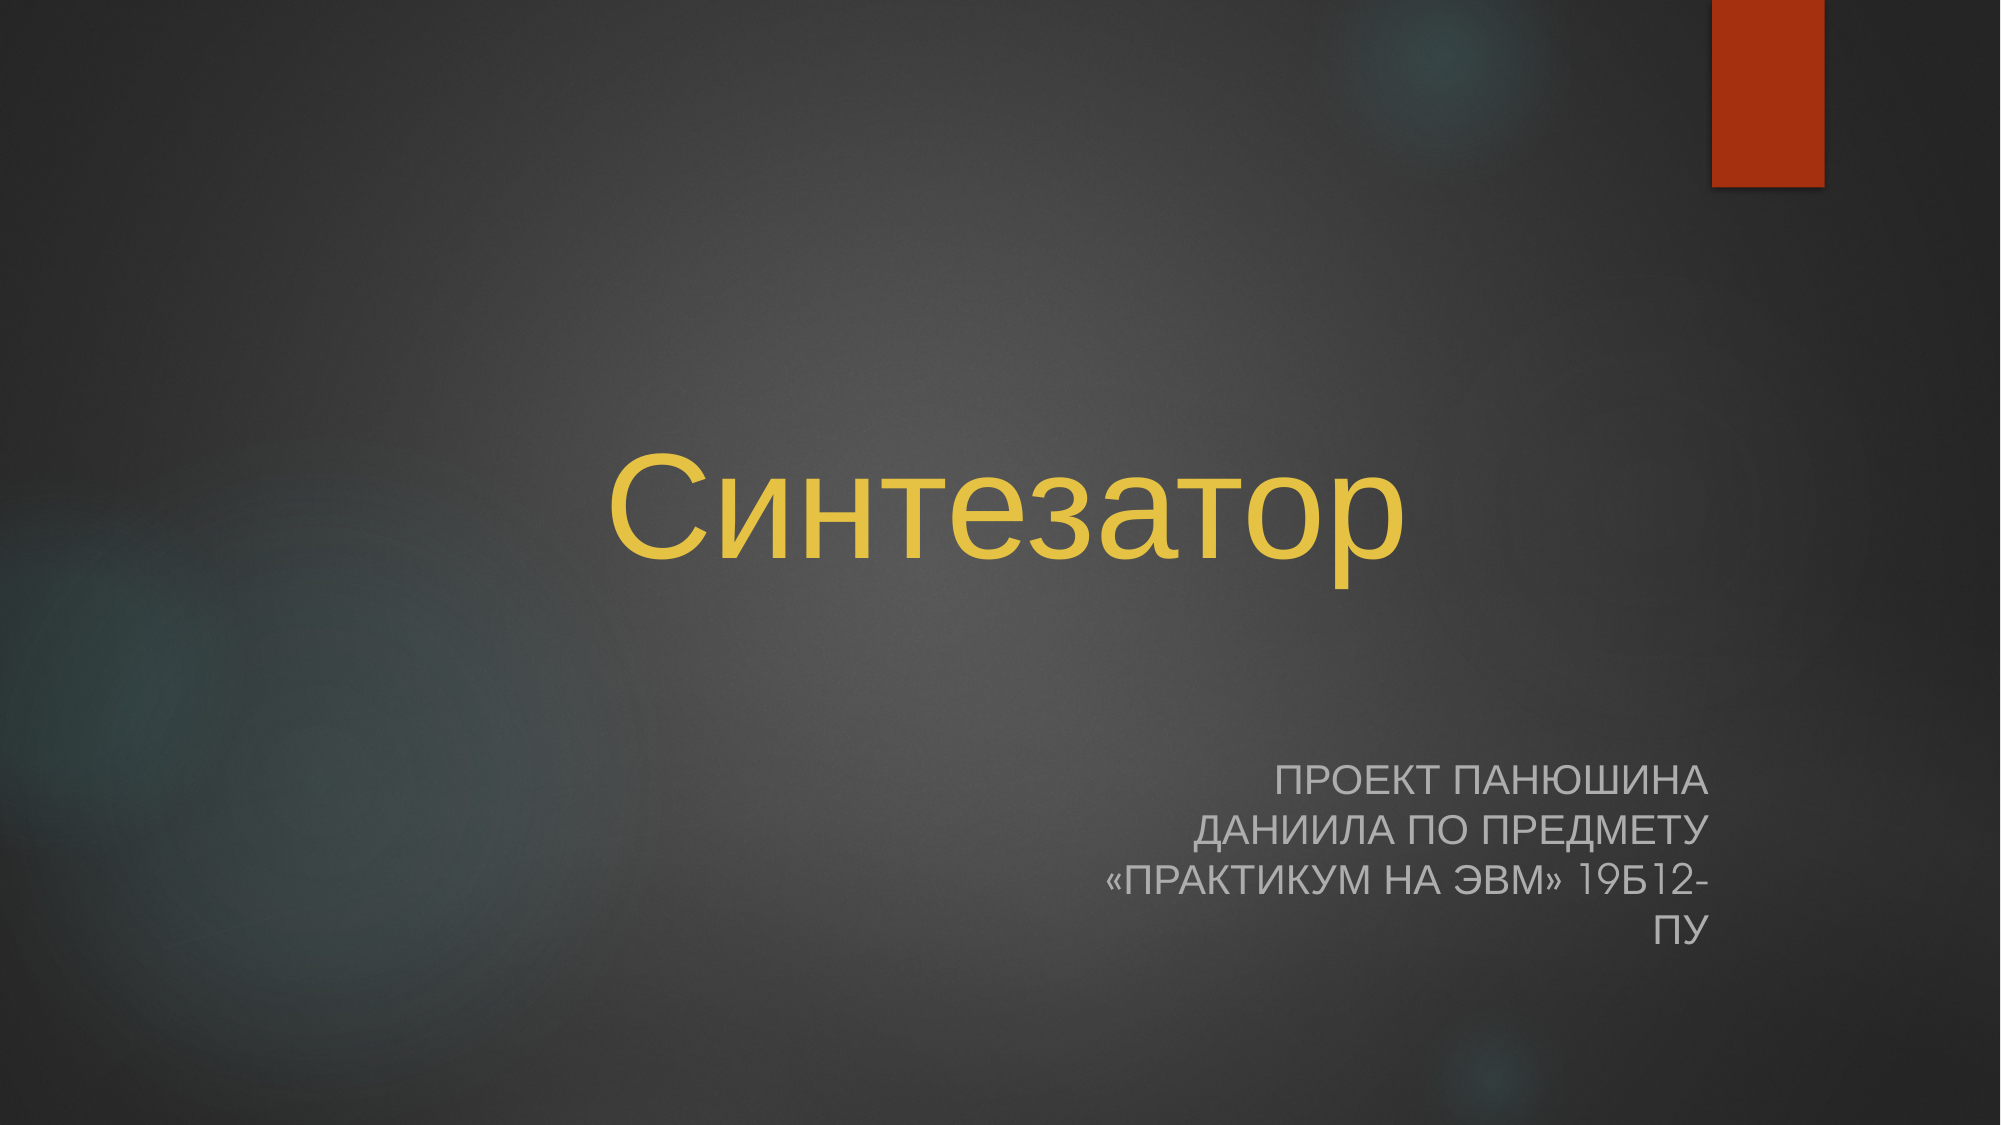

# Синтезатор
Проект Панюшина Даниила по предмету «практикум на ЭВМ» 19Б12-пу